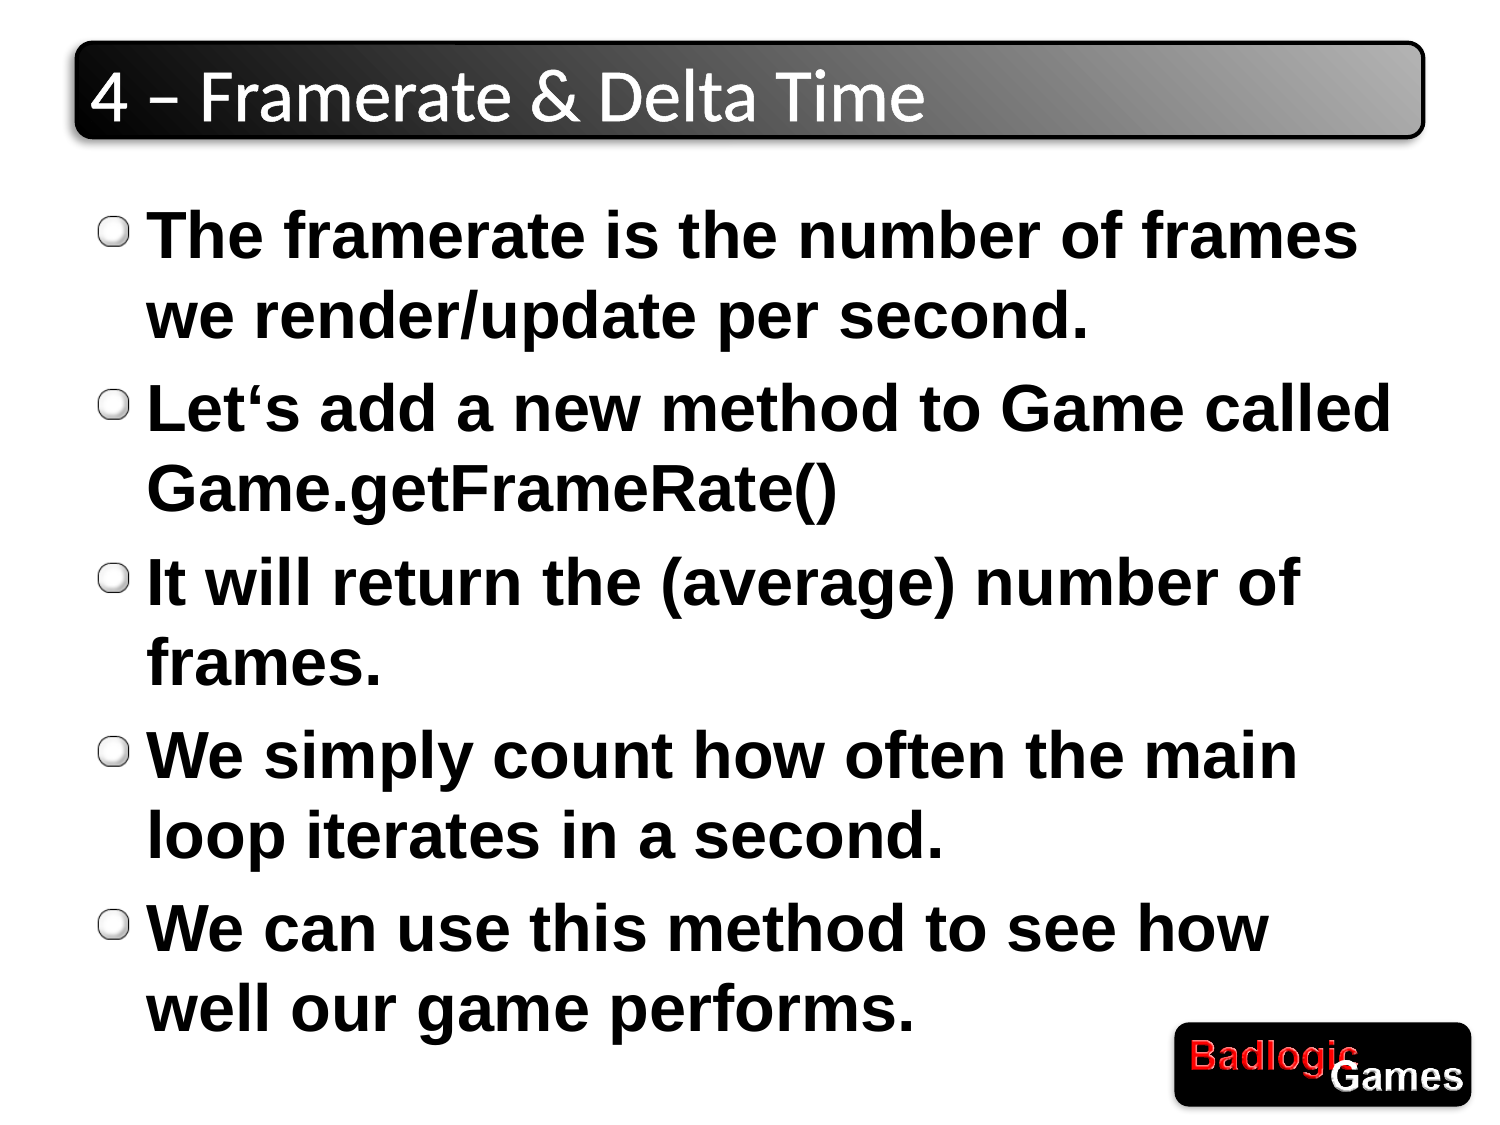

# 4 – Framerate & Delta Time
The framerate is the number of frames we render/update per second.
Let‘s add a new method to Game called Game.getFrameRate()
It will return the (average) number of frames.
We simply count how often the main loop iterates in a second.
We can use this method to see how well our game performs.